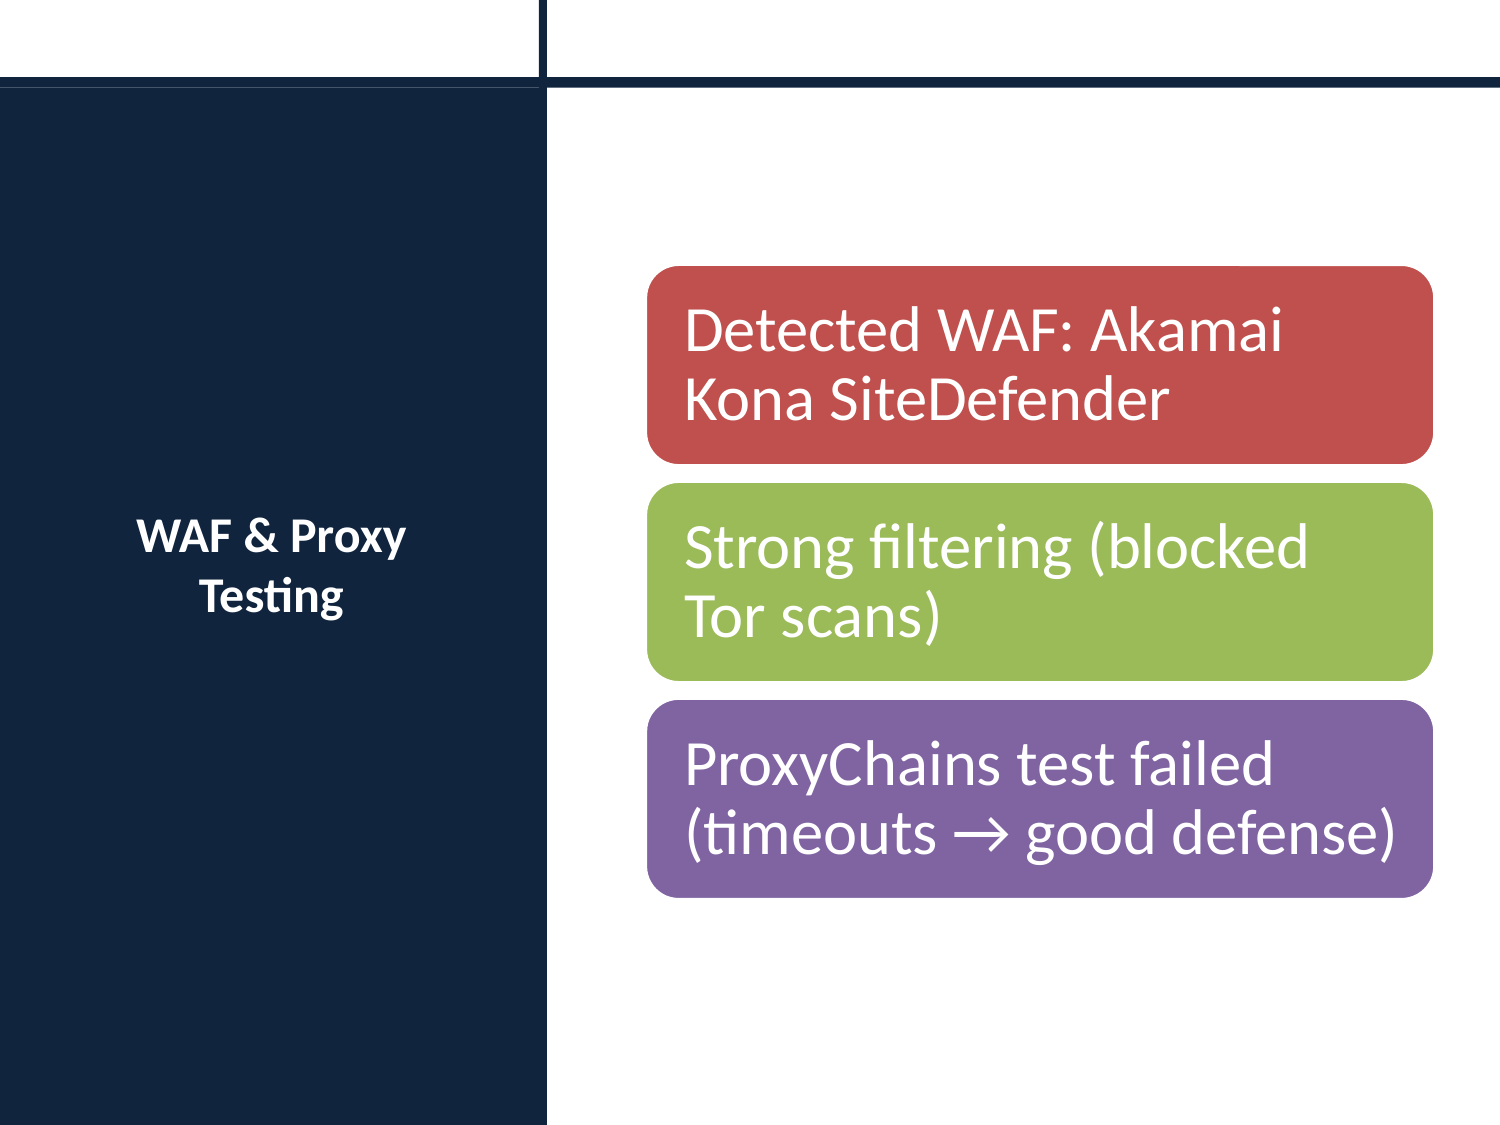

# WAF & Proxy Testing
Detected WAF: Akamai Kona SiteDefender
Strong filtering (blocked Tor scans)
ProxyChains test failed (timeouts → good defense)